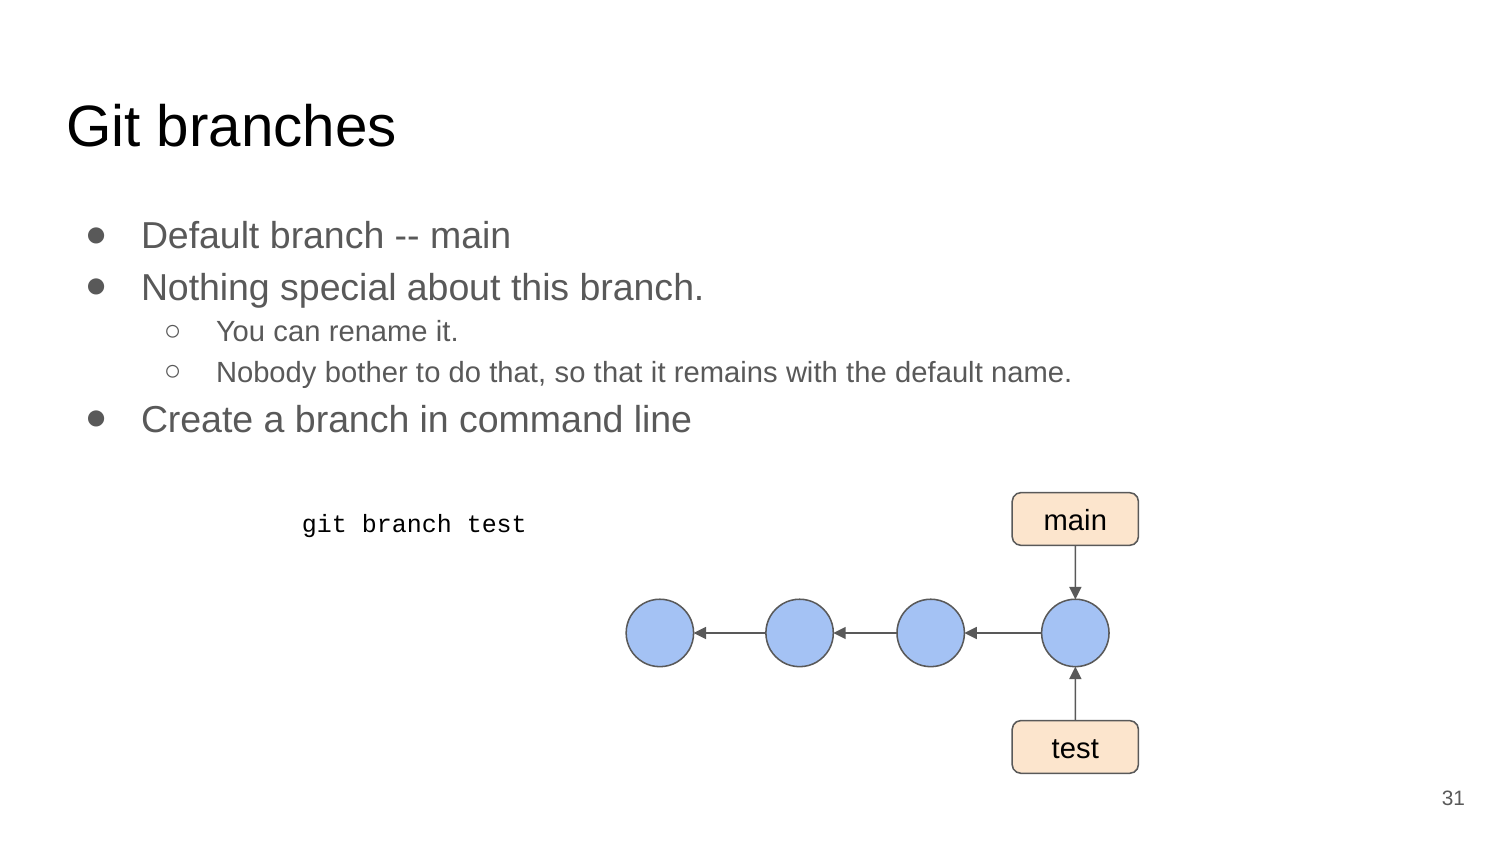

# Git branches
Default branch -- main
Nothing special about this branch.
You can rename it.
Nobody bother to do that, so that it remains with the default name.
Create a branch in command line
git branch test
main

test
31